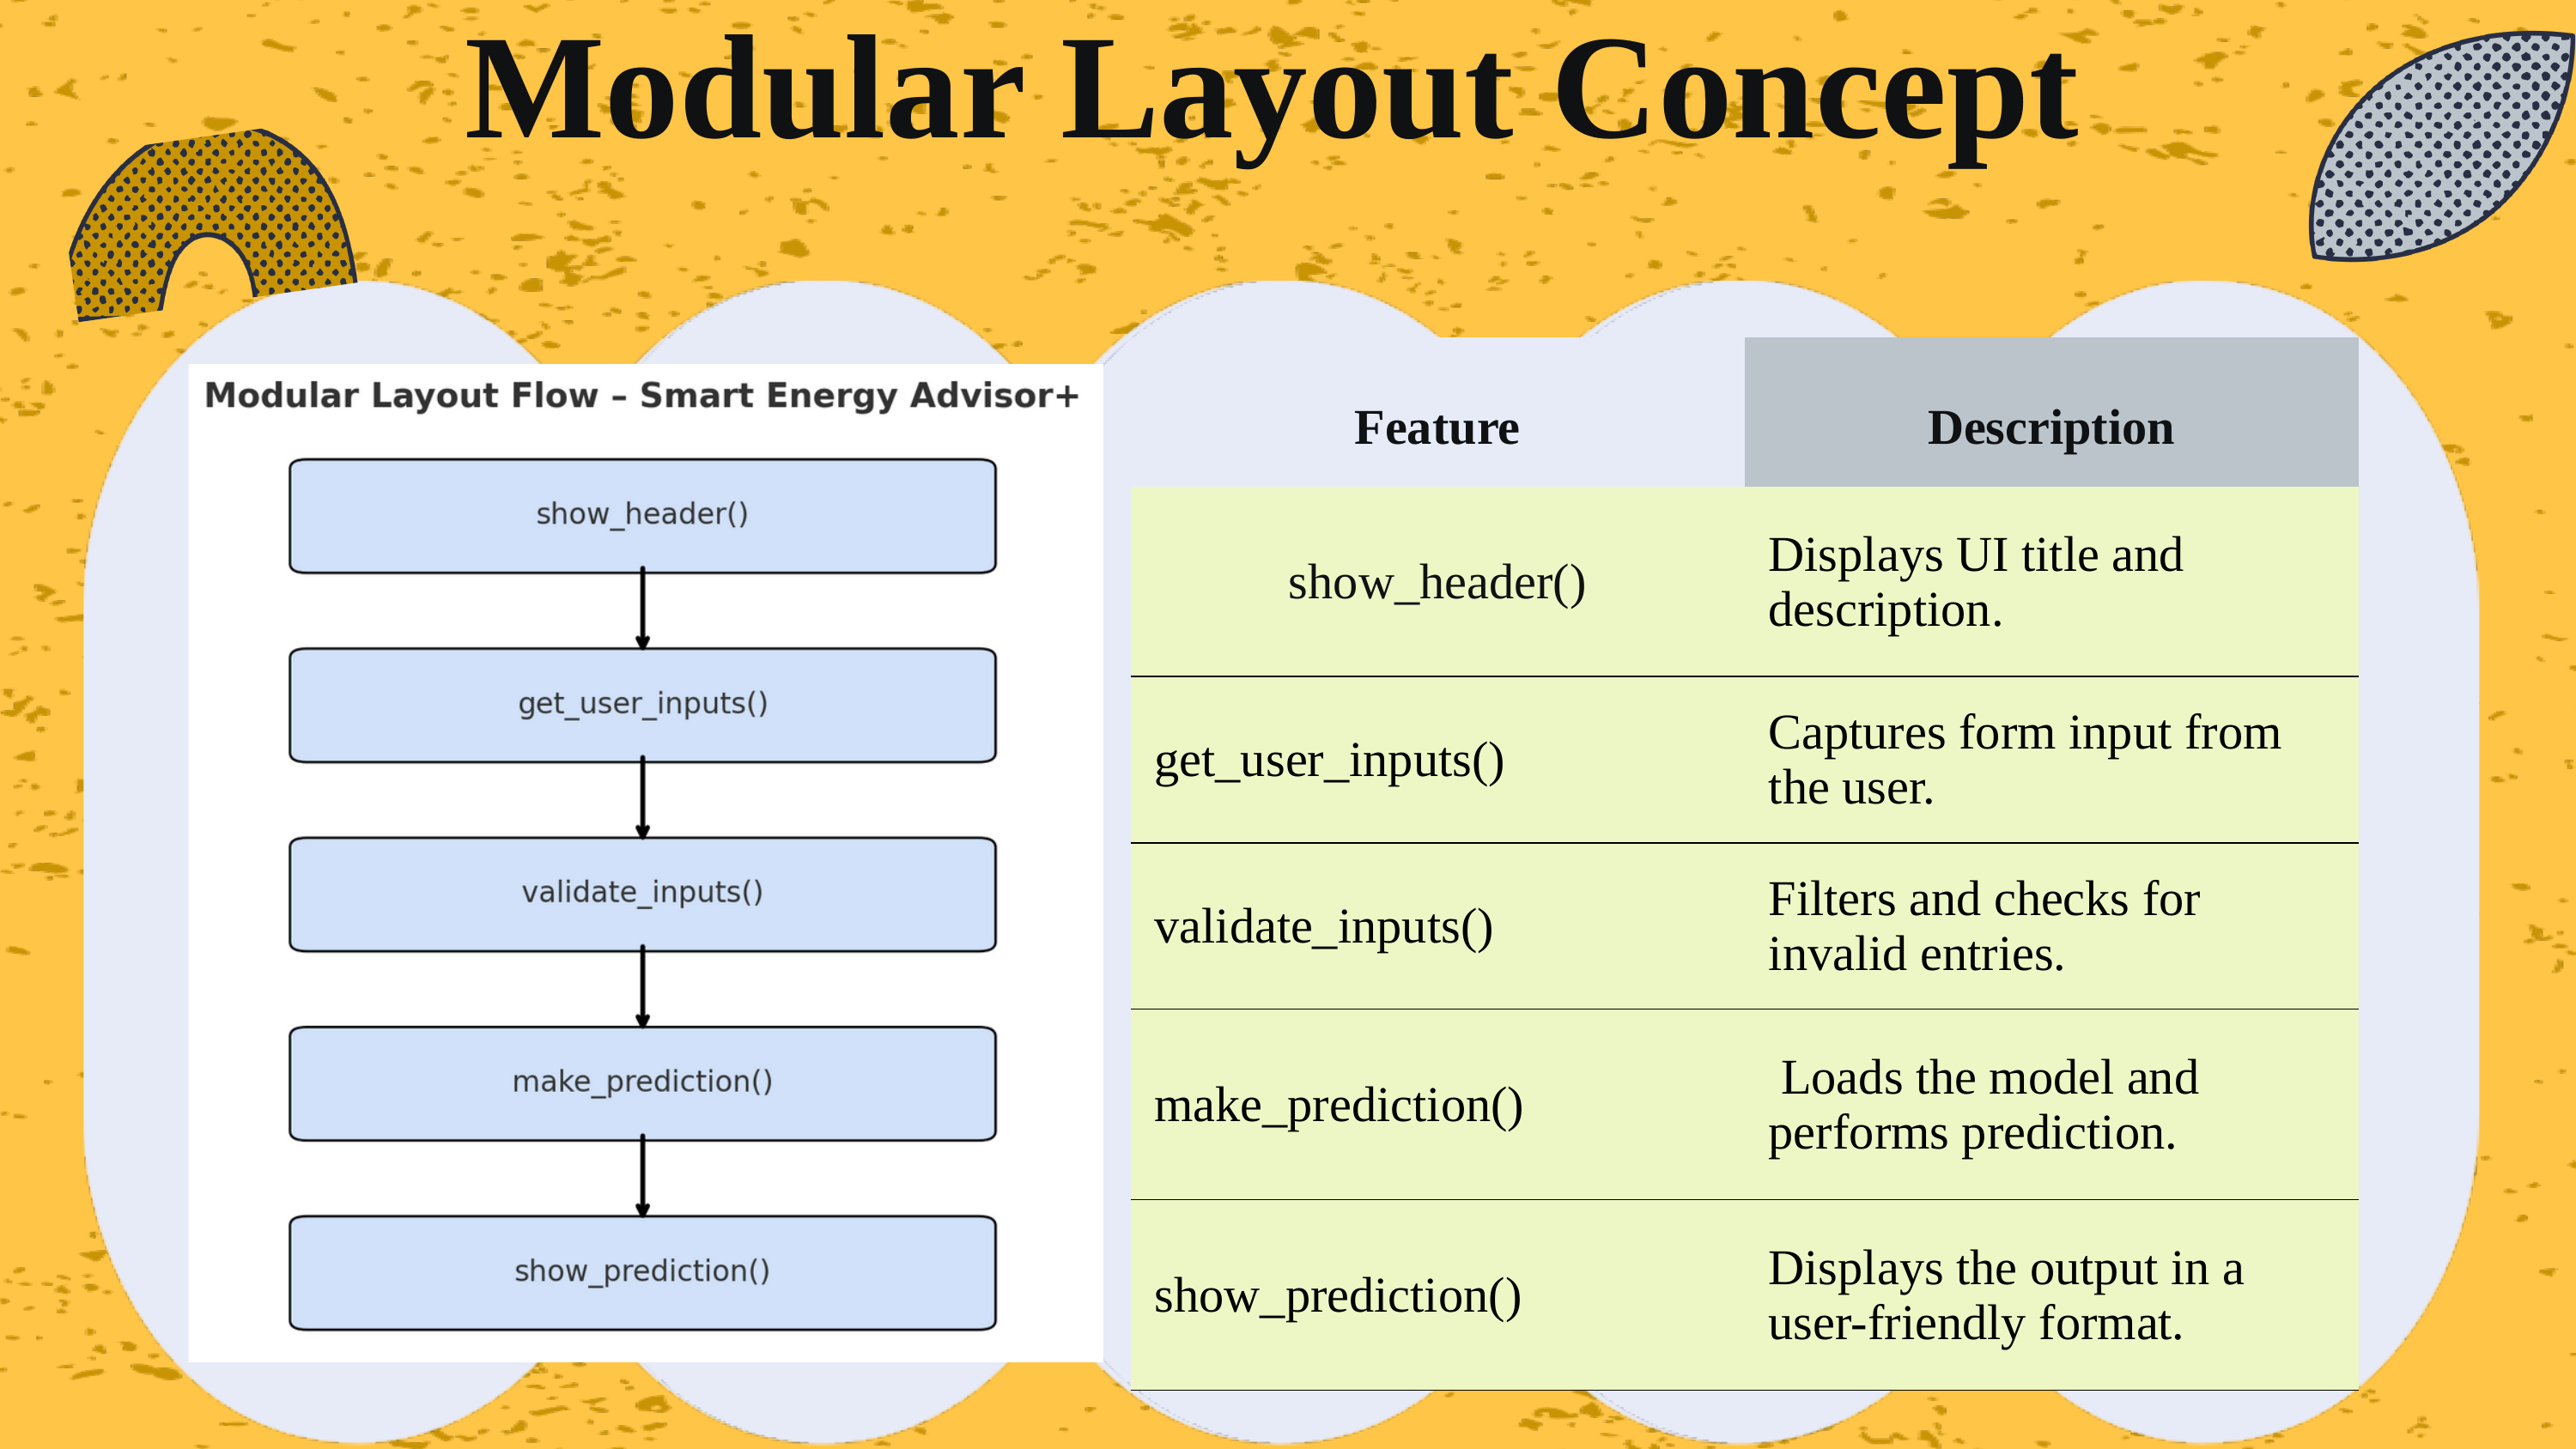

Modular Layout Concept

| Feature | Description |
| --- | --- |
| show\_header() | Displays UI title and description. |
| get\_user\_inputs() | Captures form input from the user. |
| validate\_inputs() | Filters and checks for invalid entries. |
| make\_prediction() | Loads the model and performs prediction. |
| show\_prediction() | Displays the output in a user-friendly format. |